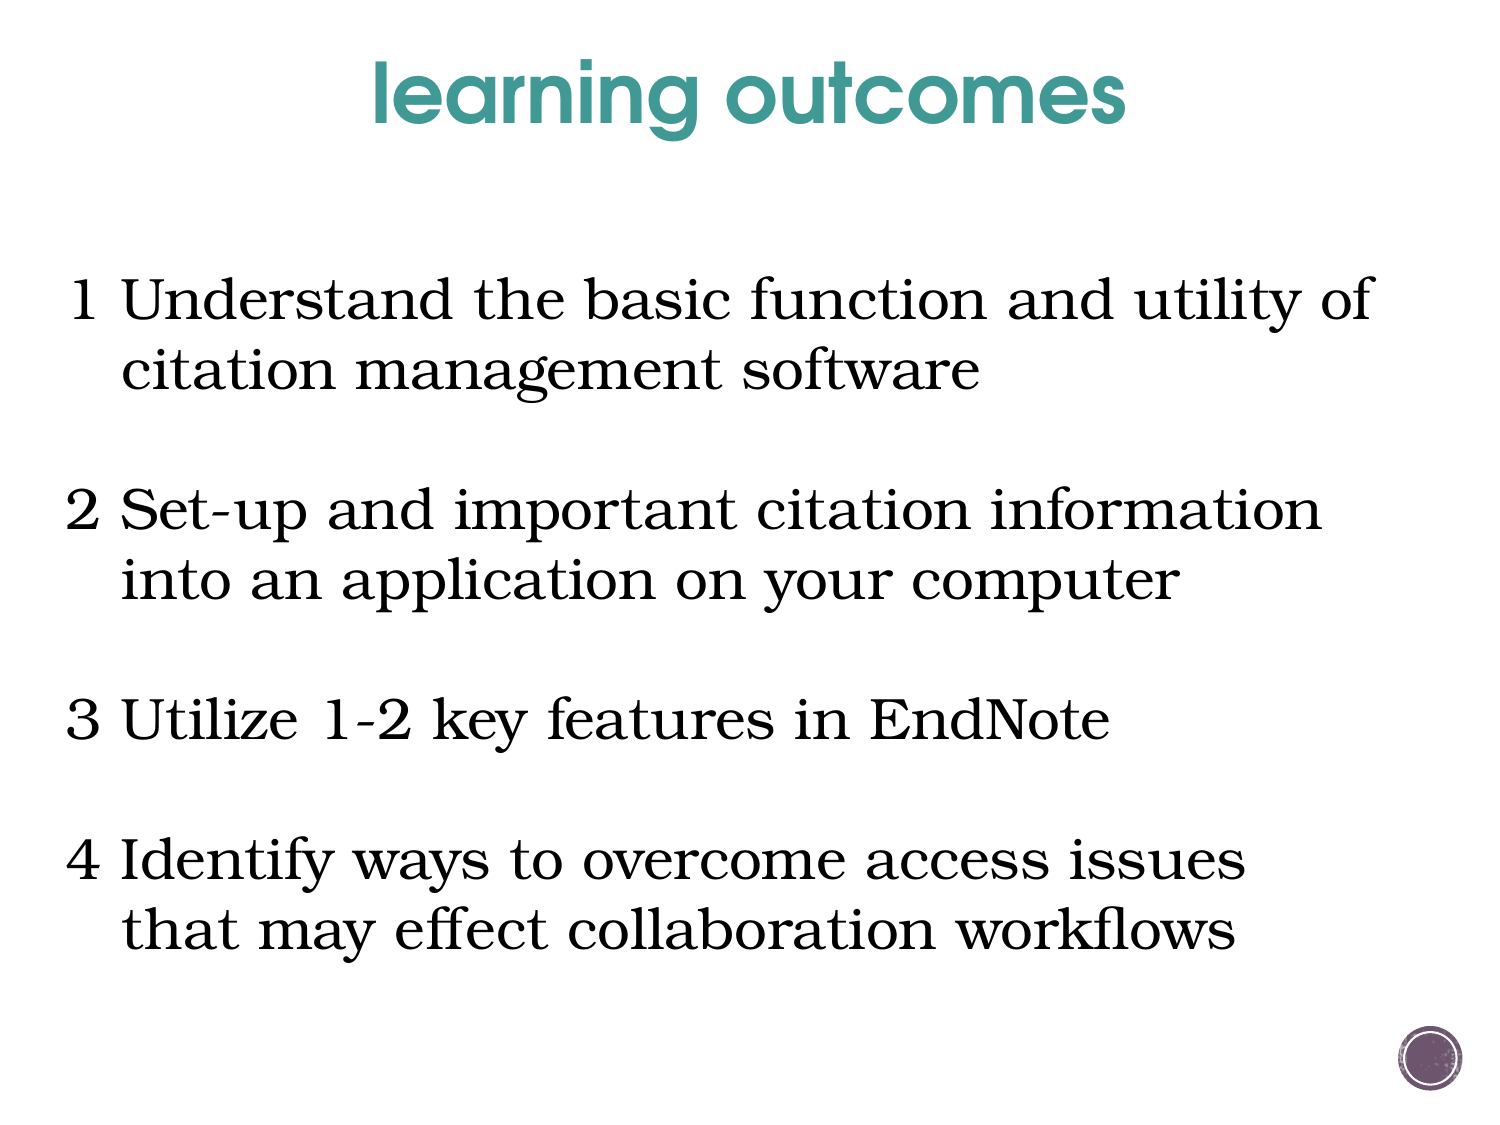

# learning outcomes
1 Understand the basic function and utility of
   citation management software

2 Set-up and important citation information
   into an application on your computer

3 Utilize 1-2 key features in EndNote

4 Identify ways to overcome access issues
   that may effect collaboration workflows